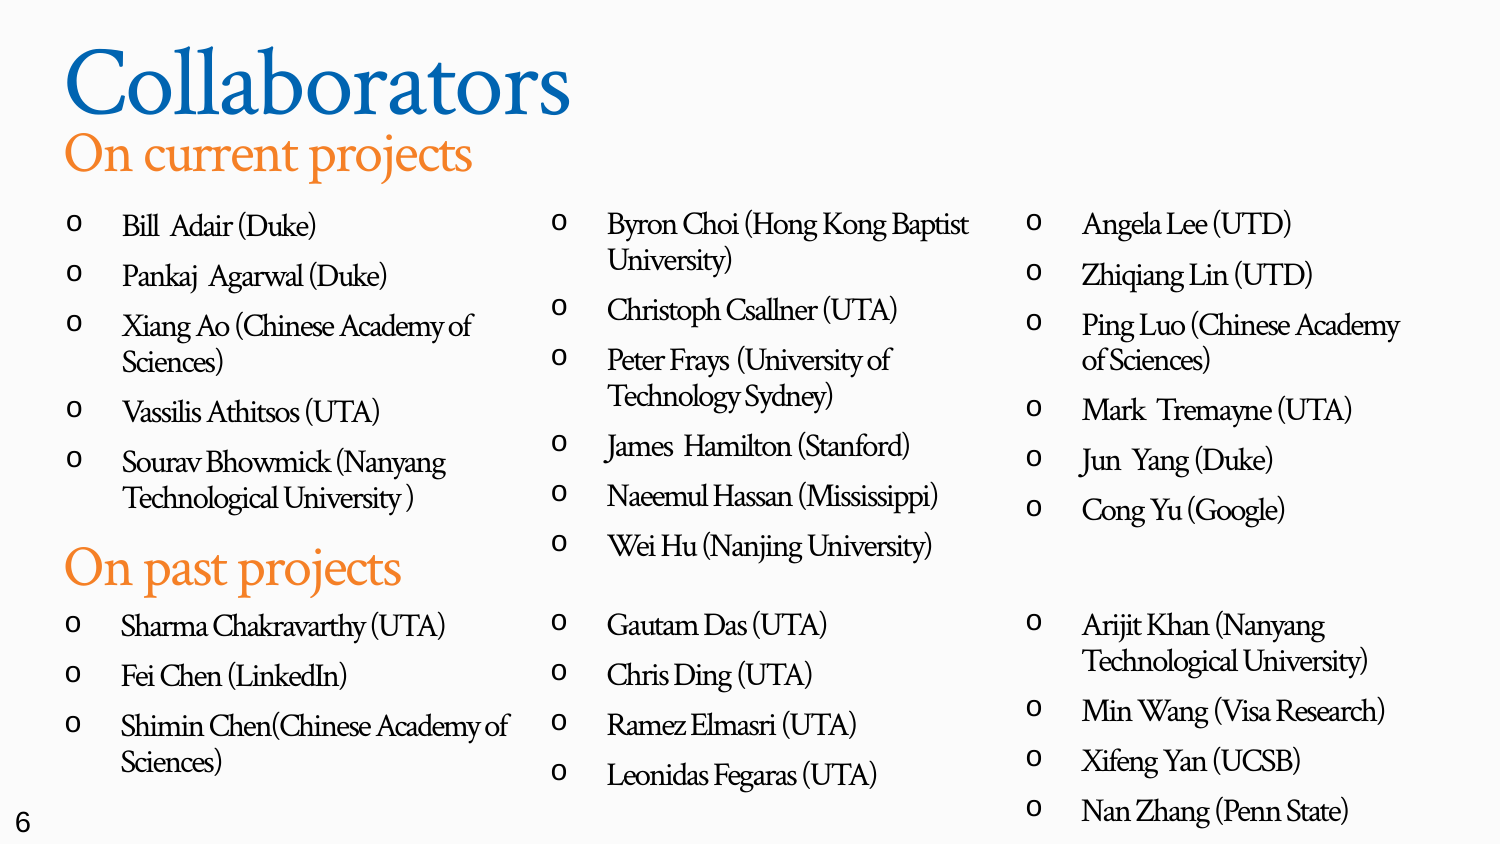

# Collaborators
On current projects
Byron Choi (Hong Kong Baptist University)
Christoph Csallner (UTA)
Peter Frays (University of Technology Sydney)
James  Hamilton (Stanford)
Naeemul Hassan (Mississippi)
Wei Hu (Nanjing University)
Angela Lee (UTD)
Zhiqiang Lin (UTD)
Ping Luo (Chinese Academy of Sciences)
Mark  Tremayne (UTA)
Jun  Yang (Duke)
Cong Yu (Google)
Bill  Adair (Duke)
Pankaj  Agarwal (Duke)
Xiang Ao (Chinese Academy of Sciences)
Vassilis Athitsos (UTA)
Sourav Bhowmick (Nanyang Technological University )
On past projects
Gautam Das (UTA)
Chris Ding (UTA)
Ramez Elmasri (UTA)
Leonidas Fegaras (UTA)
Arijit Khan (Nanyang Technological University)
Min Wang (Visa Research)
Xifeng Yan (UCSB)
Nan Zhang (Penn State)
Sharma Chakravarthy (UTA)
Fei Chen (LinkedIn)
Shimin Chen(Chinese Academy of Sciences)
6